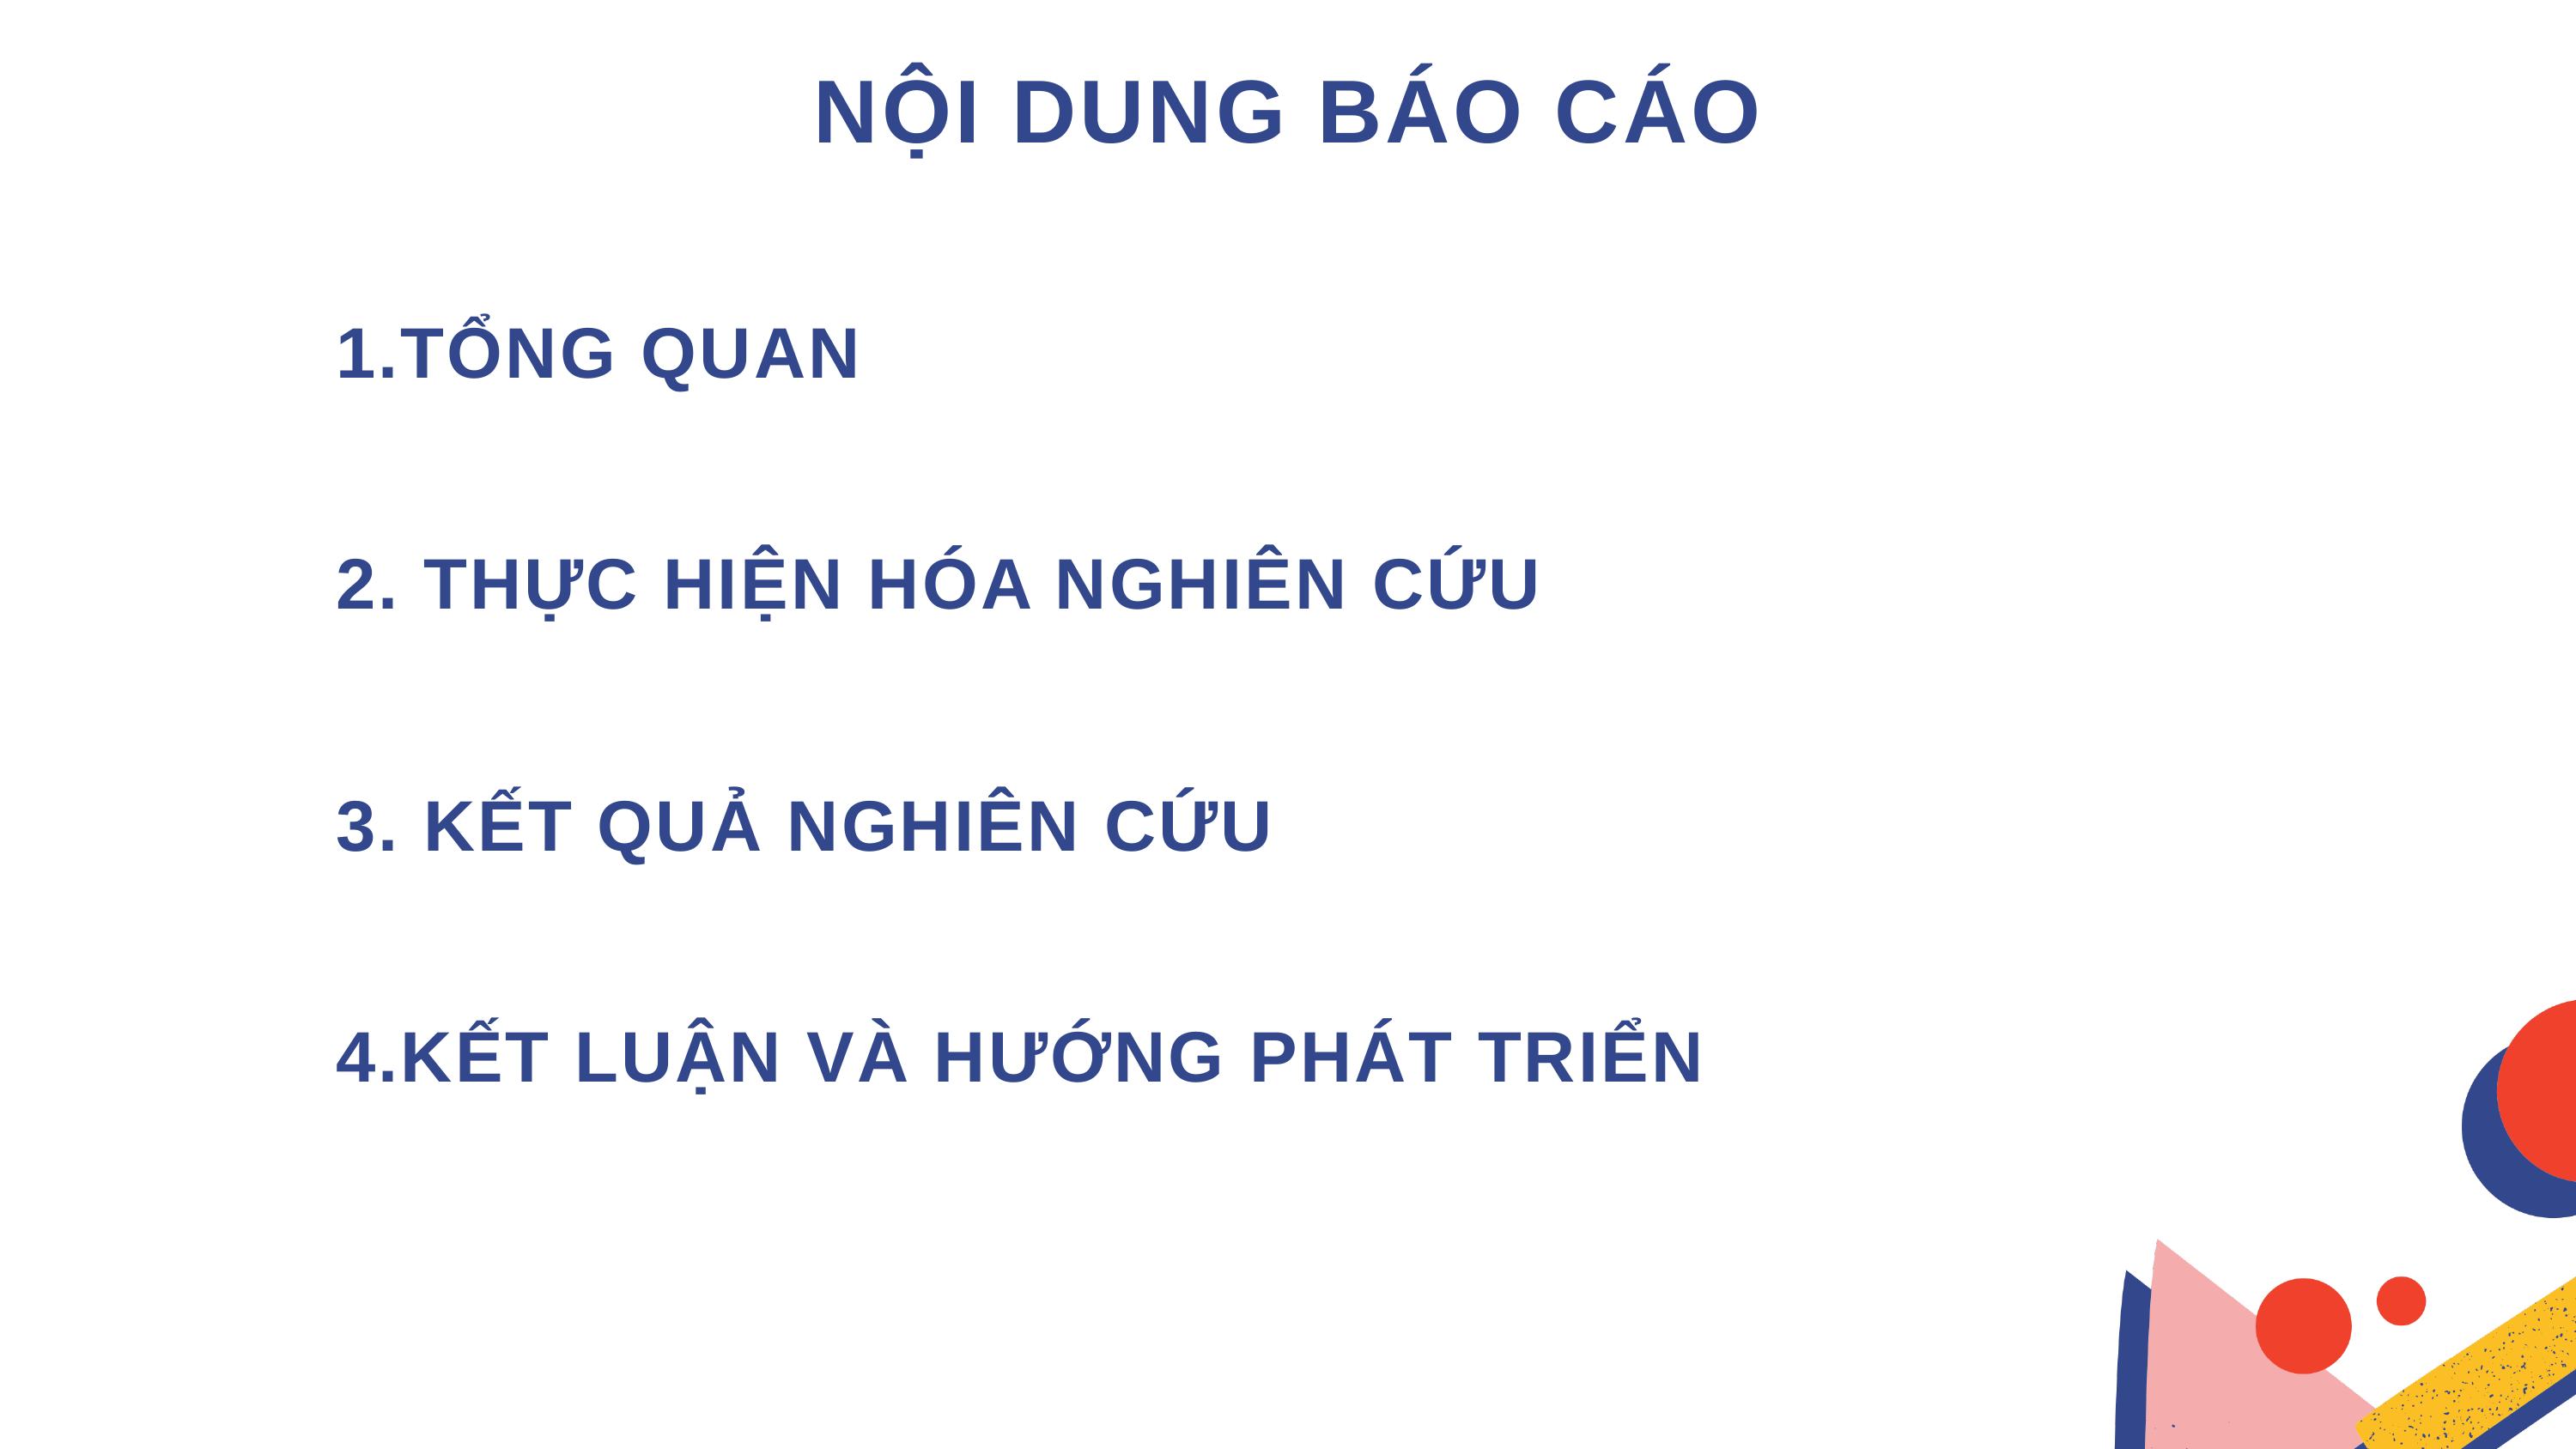

NỘI DUNG BÁO CÁO
1.TỔNG QUAN
2. THỰC HIỆN HÓA NGHIÊN CỨU
3. KẾT QUẢ NGHIÊN CỨU
4.KẾT LUẬN VÀ HƯỚNG PHÁT TRIỂN